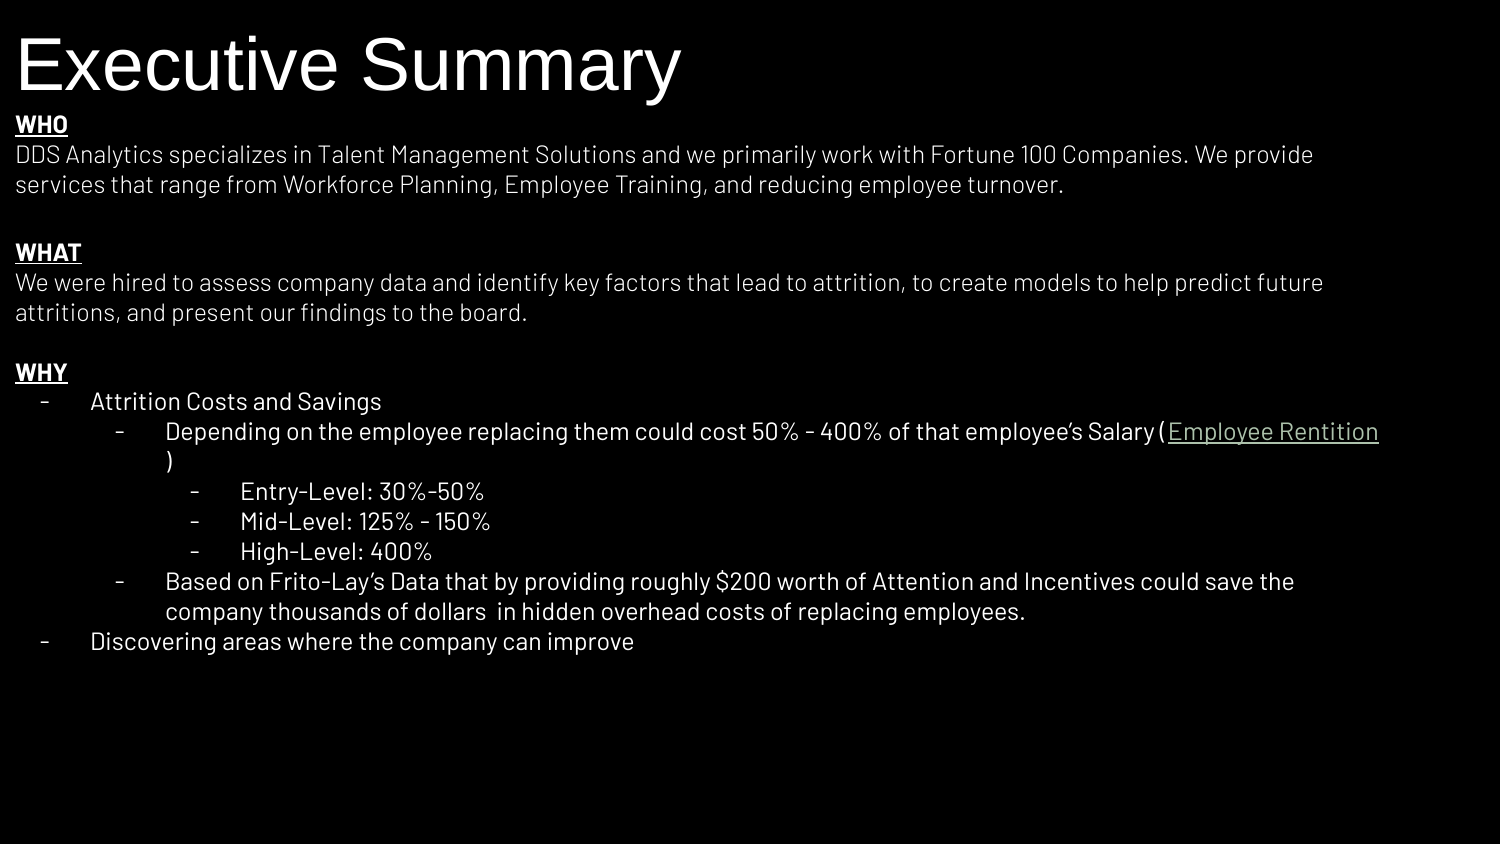

# Executive Summary
WHO
DDS Analytics specializes in Talent Management Solutions and we primarily work with Fortune 100 Companies. We provide services that range from Workforce Planning, Employee Training, and reducing employee turnover.

WHAT
We were hired to assess company data and identify key factors that lead to attrition, to create models to help predict future attritions, and present our findings to the board.

WHY
Attrition Costs and Savings
Depending on the employee replacing them could cost 50% - 400% of that employee’s Salary (Employee Rentition)
Entry-Level: 30%-50%
Mid-Level: 125% - 150%
High-Level: 400%
Based on Frito-Lay’s Data that by providing roughly $200 worth of Attention and Incentives could save the company thousands of dollars  in hidden overhead costs of replacing employees.
Discovering areas where the company can improve